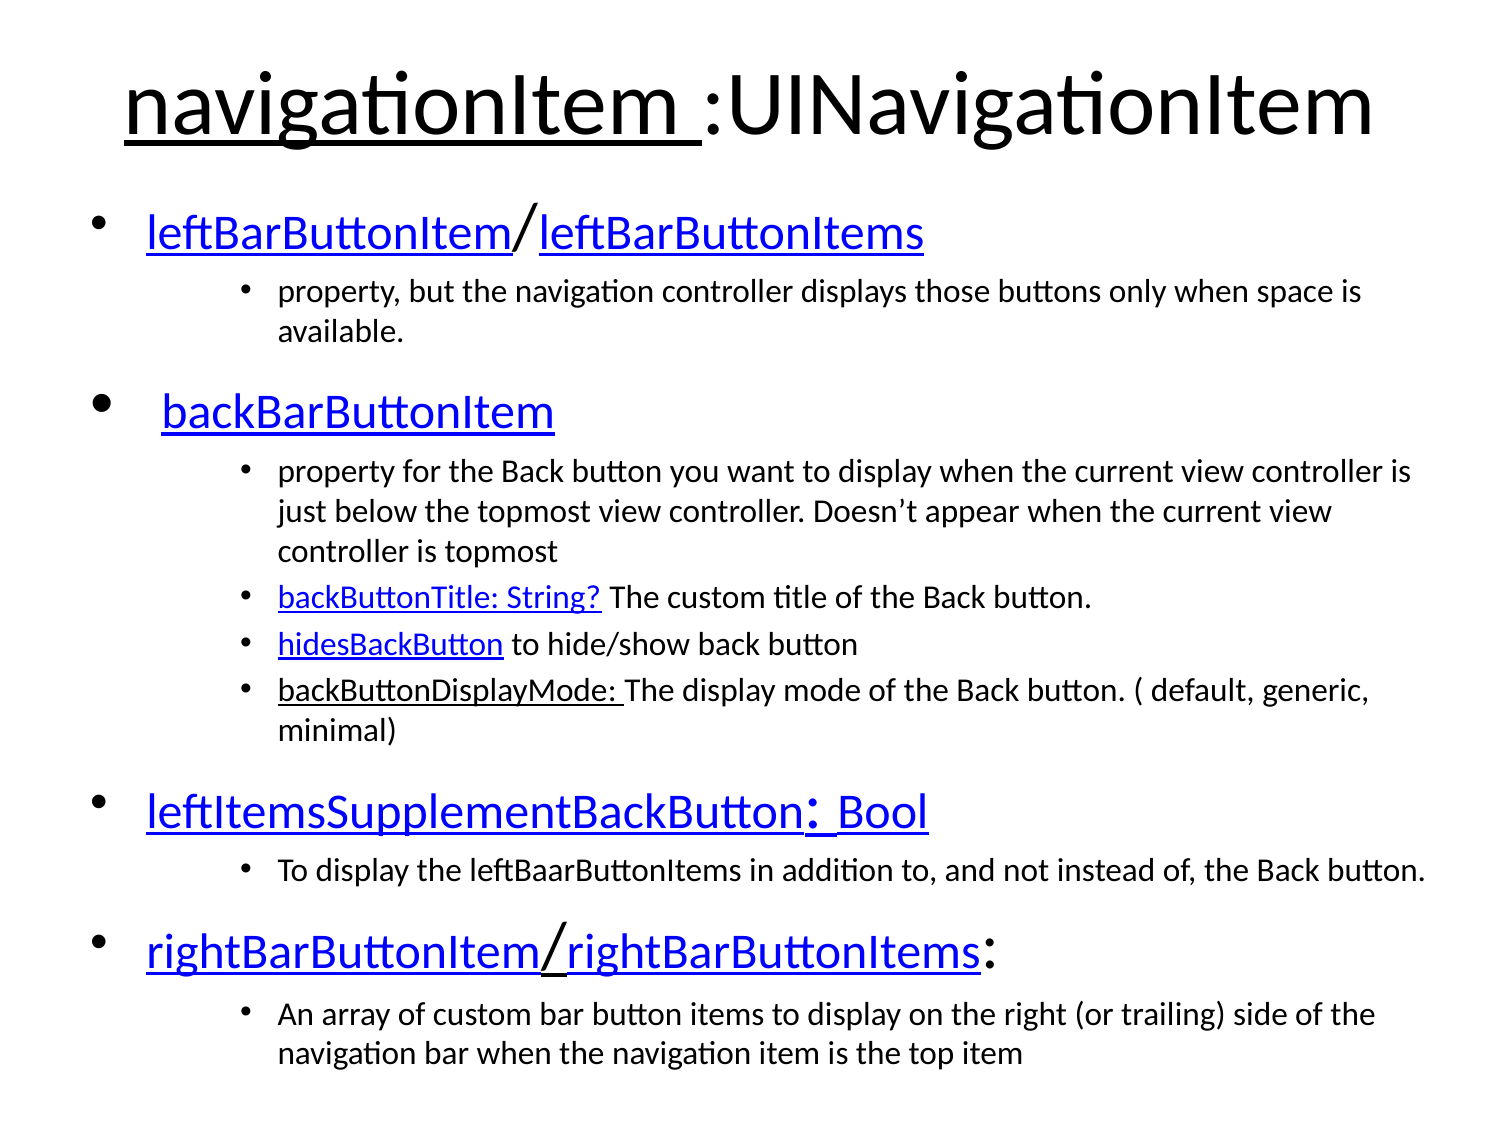

# navigationItem :UINavigationItem
leftBarButtonItem/leftBarButtonItems
property, but the navigation controller displays those buttons only when space is available.
 backBarButtonItem
property for the Back button you want to display when the current view controller is just below the topmost view controller. Doesn’t appear when the current view controller is topmost
backButtonTitle: String? The custom title of the Back button.
hidesBackButton to hide/show back button
backButtonDisplayMode: The display mode of the Back button. ( default, generic, minimal)
leftItemsSupplementBackButton: Bool
To display the leftBaarButtonItems in addition to, and not instead of, the Back button.
rightBarButtonItem/rightBarButtonItems:
An array of custom bar button items to display on the right (or trailing) side of the navigation bar when the navigation item is the top item